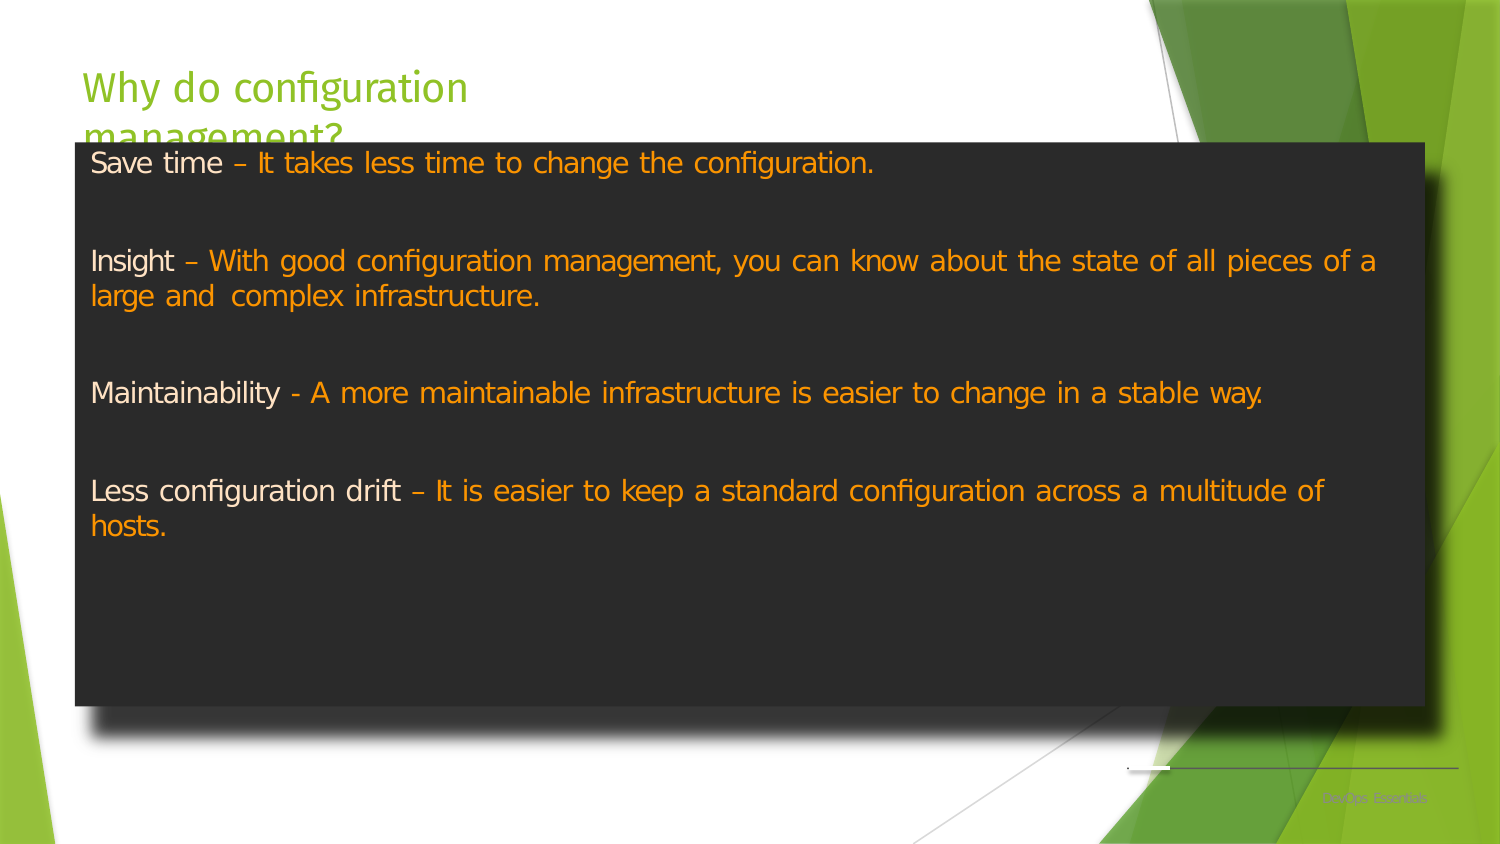

# Why do configuration management?

Save time – It takes less time to change the configuration.

Insight – With good configuration management, you can know about the state of all pieces of a large and  complex infrastructure.

Maintainability - A more maintainable infrastructure is easier to change in a stable way.

Less configuration drift – It is easier to keep a standard configuration across a multitude of hosts.

DevOps Essentials